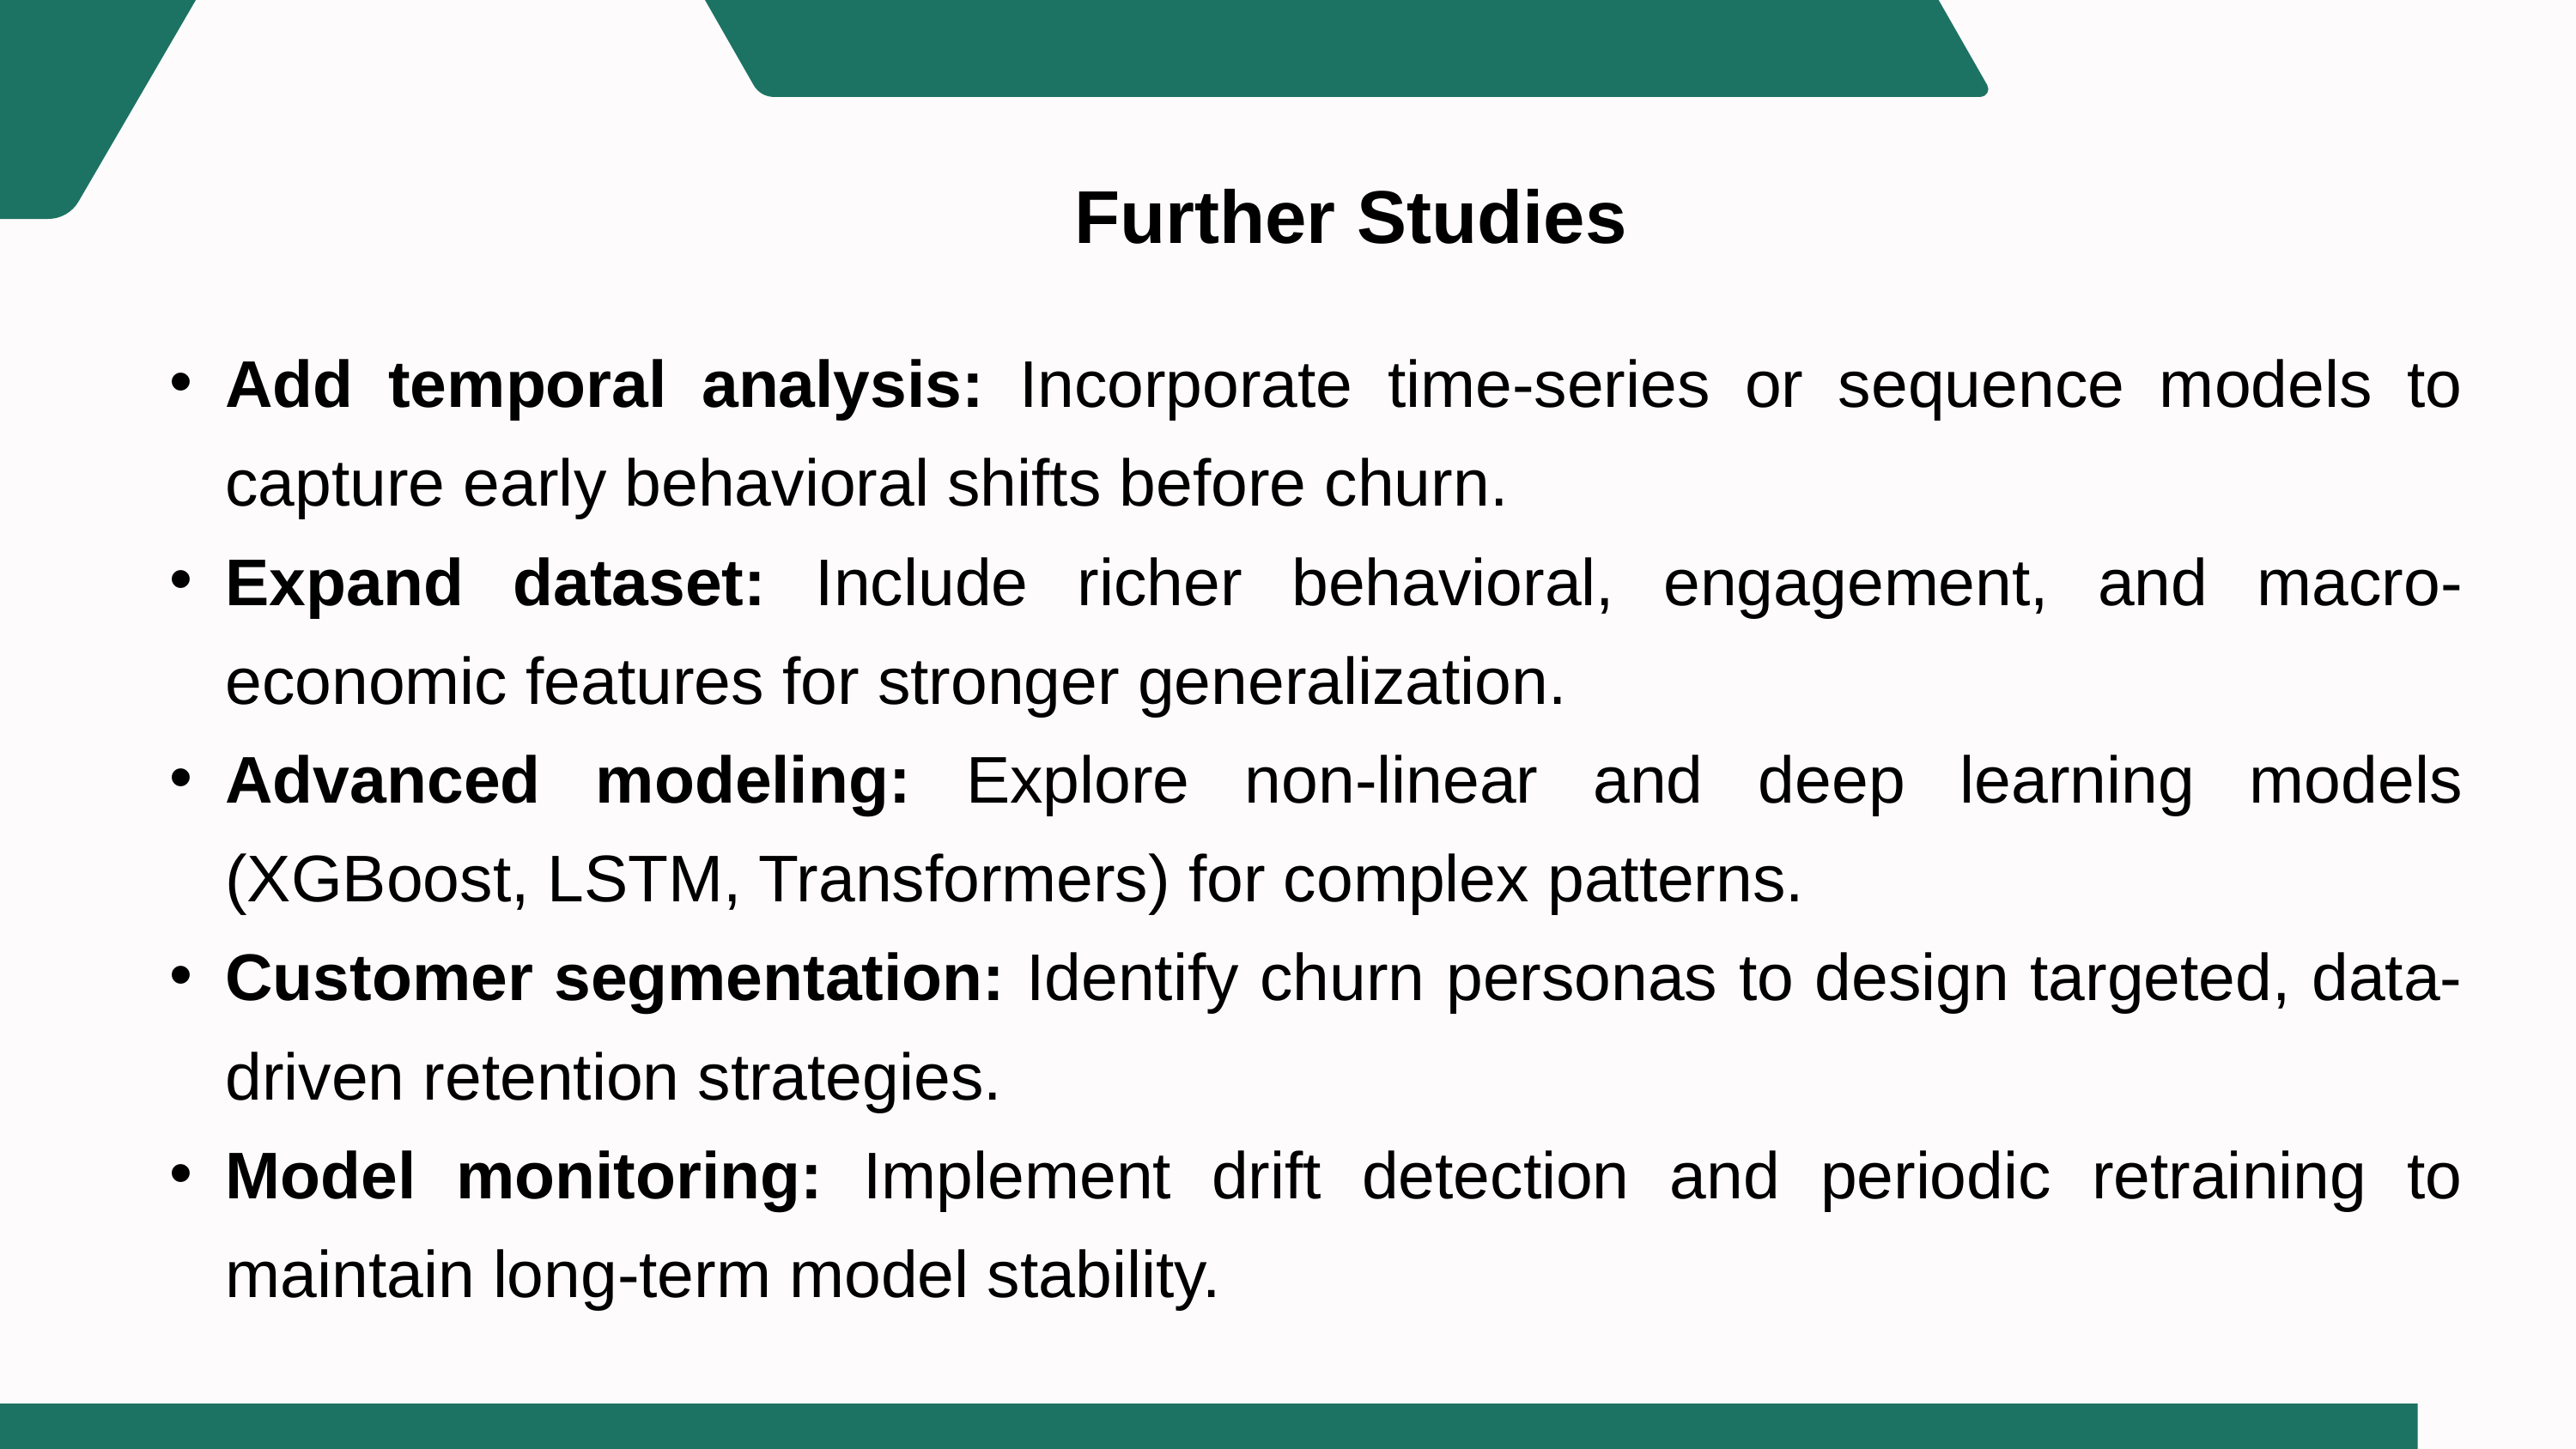

InAb
Further Studies
Add temporal analysis: Incorporate time-series or sequence models to capture early behavioral shifts before churn.
Expand dataset: Include richer behavioral, engagement, and macro-economic features for stronger generalization.
Advanced modeling: Explore non-linear and deep learning models (XGBoost, LSTM, Transformers) for complex patterns.
Customer segmentation: Identify churn personas to design targeted, data-driven retention strategies.
Model monitoring: Implement drift detection and periodic retraining to maintain long-term model stability.